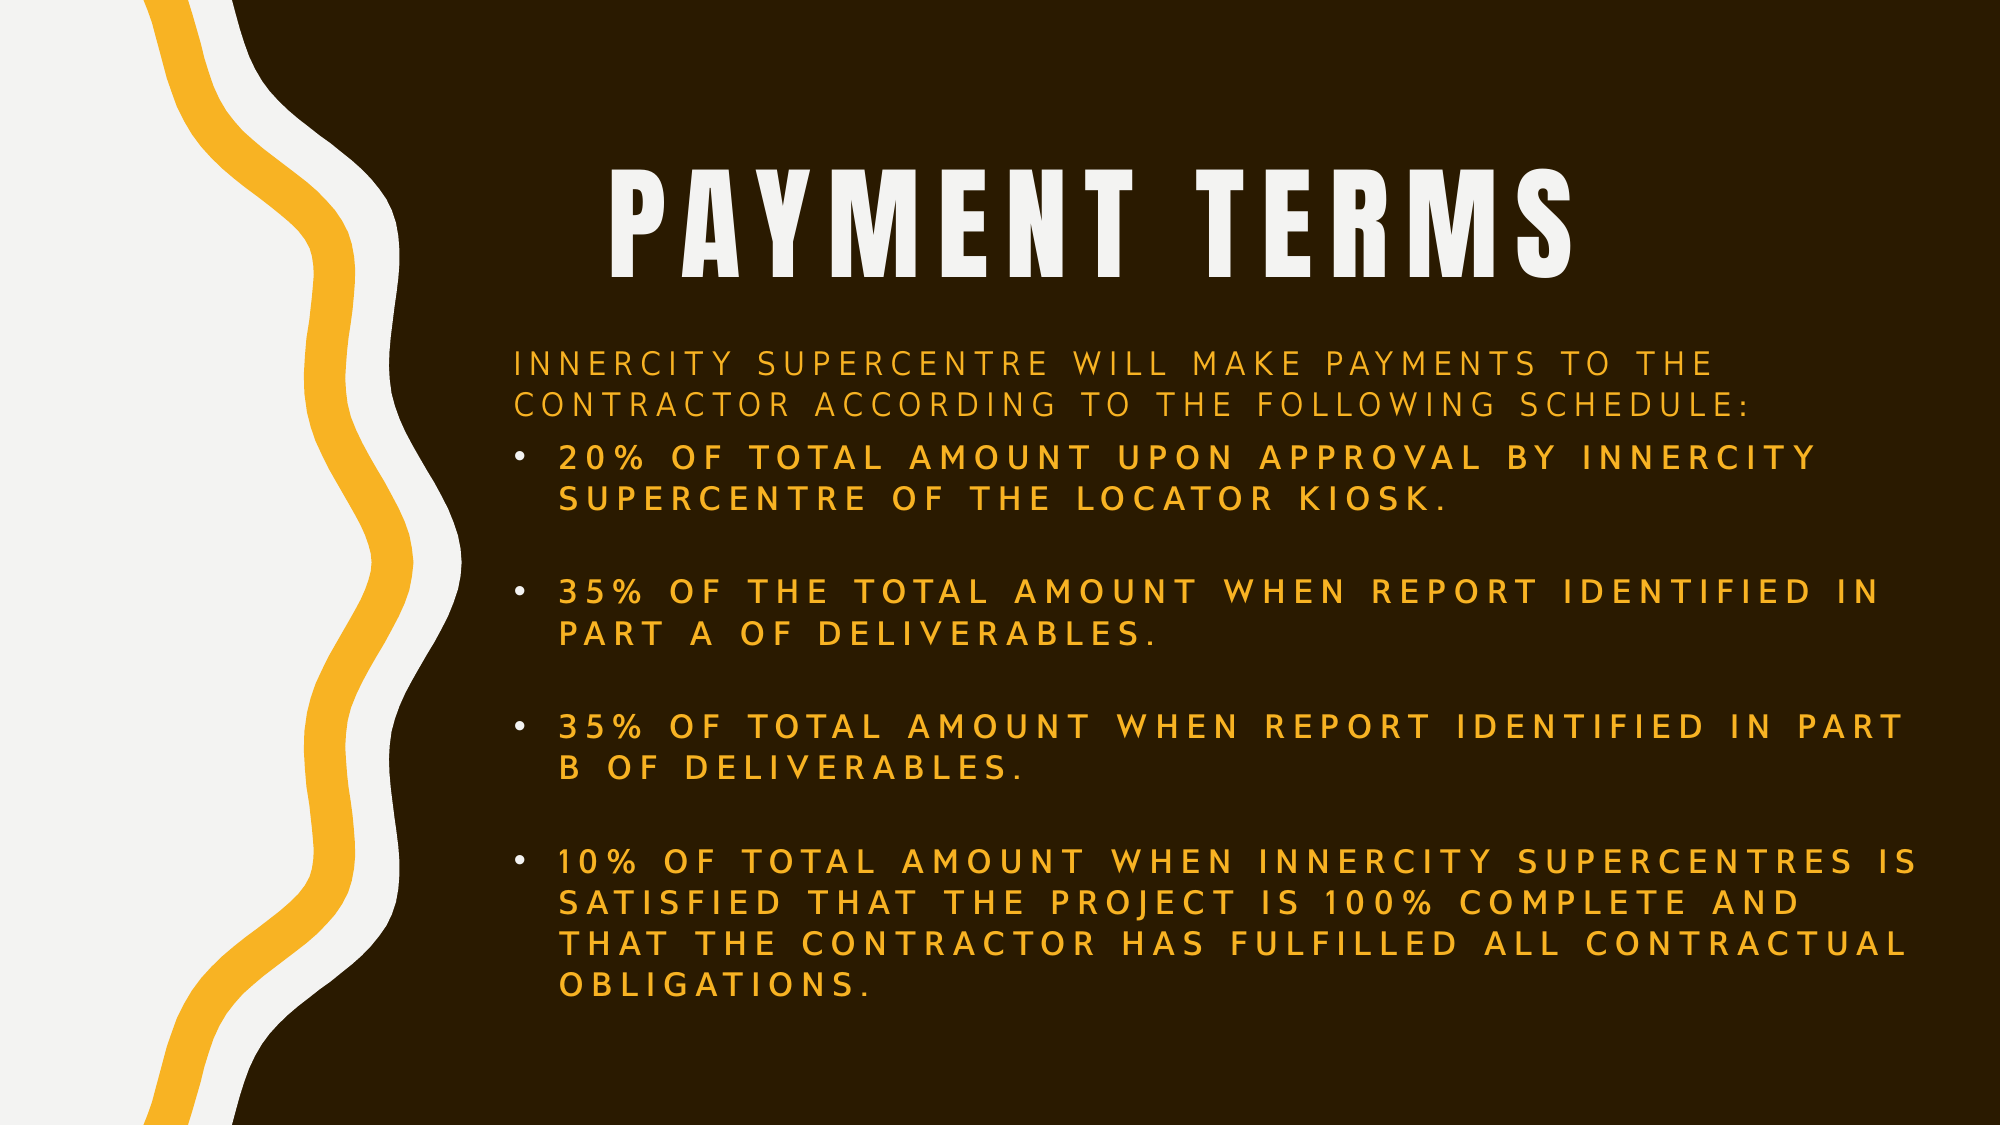

# Payment Terms
InnerCity SuperCentre will make payments to the contractor according to the following schedule:
20% of total amount upon approval by InnerCity Supercentre of the Locator kiosk.
35% of the total amount when report identified in Part A of Deliverables.
35% of total amount when report identified in part B of Deliverables.
10% of total amount when InnerCity Supercentres is satisfied that the project is 100% complete and that the contractor has fulfilled all contractual obligations.